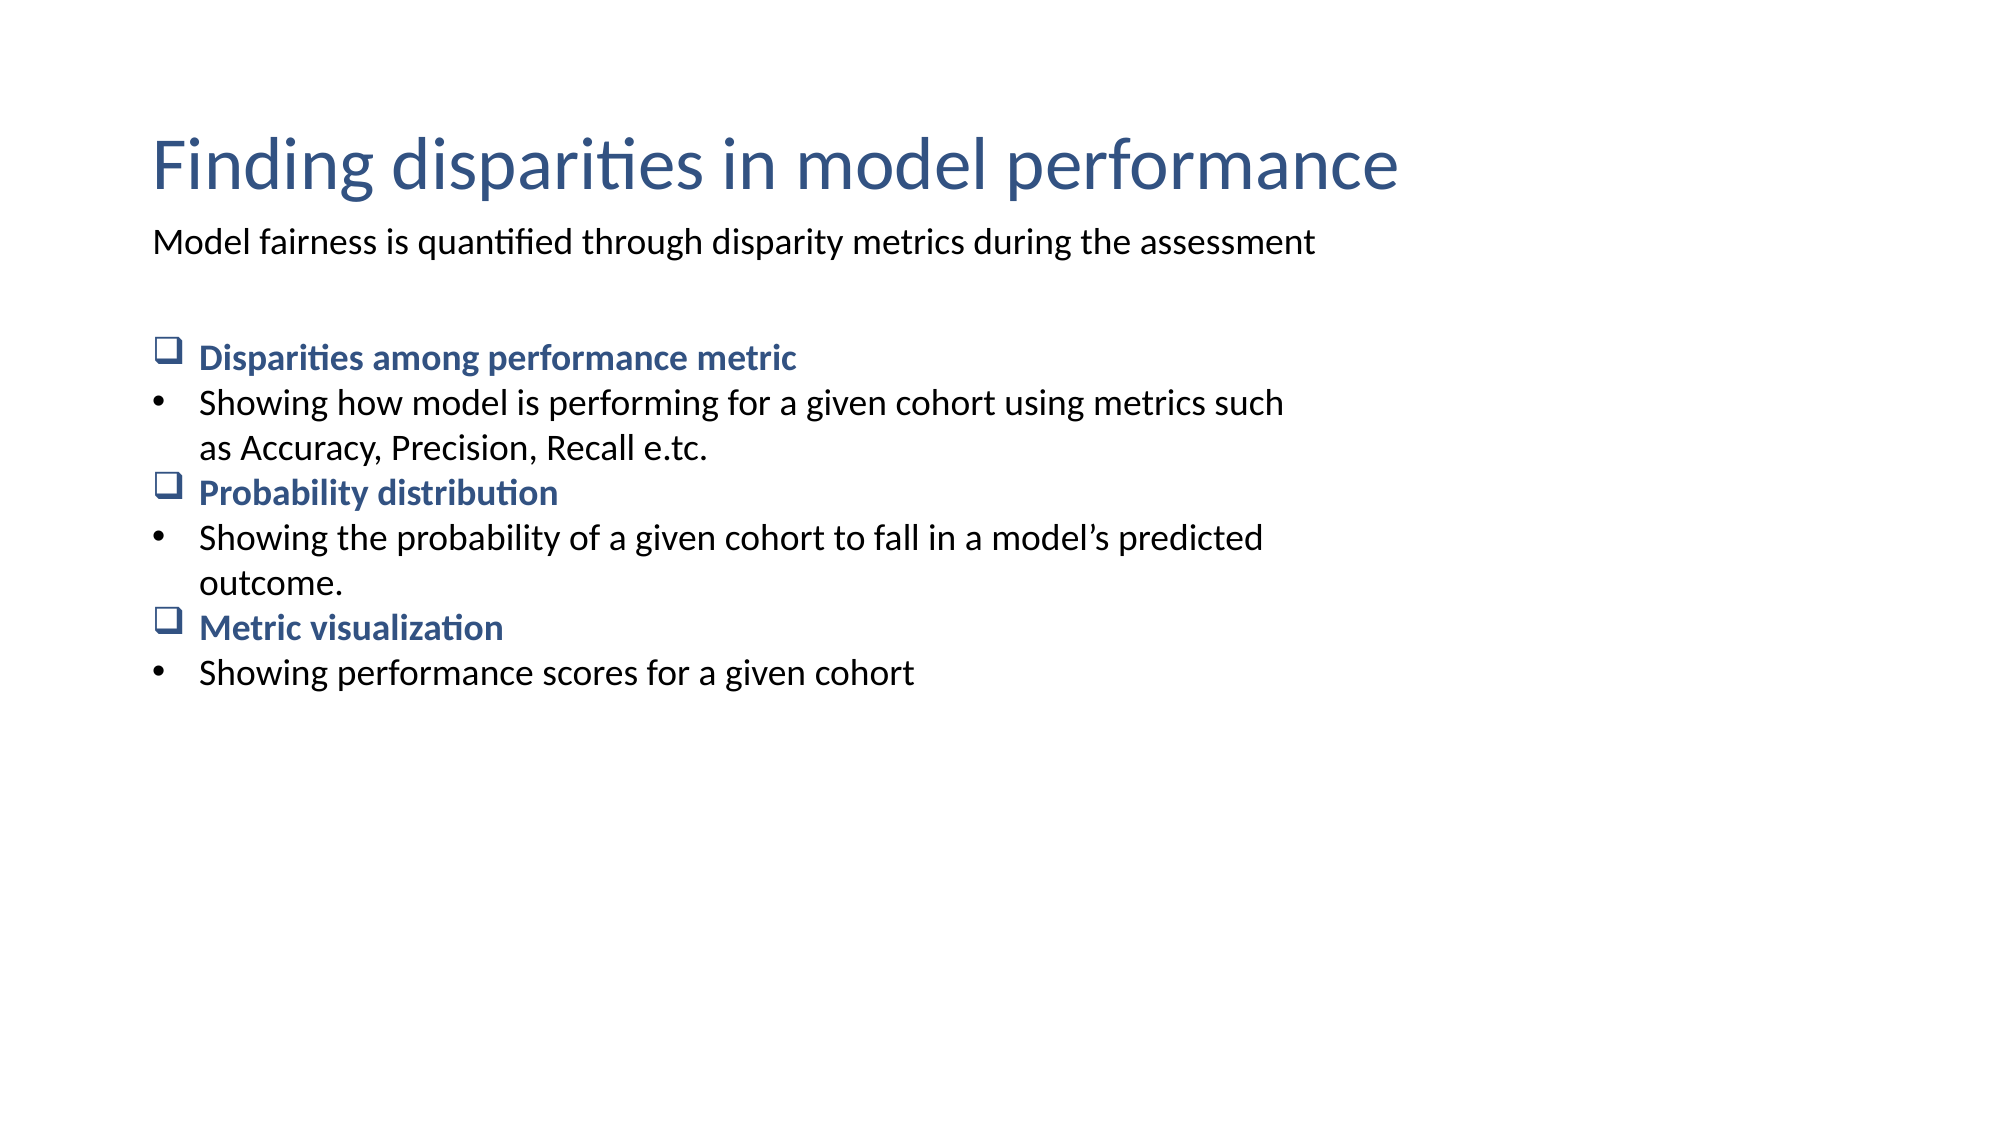

# Finding disparities in model performance
Model fairness is quantified through disparity metrics during the assessment
Disparities among performance metric
Showing how model is performing for a given cohort using metrics such as Accuracy, Precision, Recall e.tc.
Probability distribution
Showing the probability of a given cohort to fall in a model’s predicted outcome.
Metric visualization
Showing performance scores for a given cohort